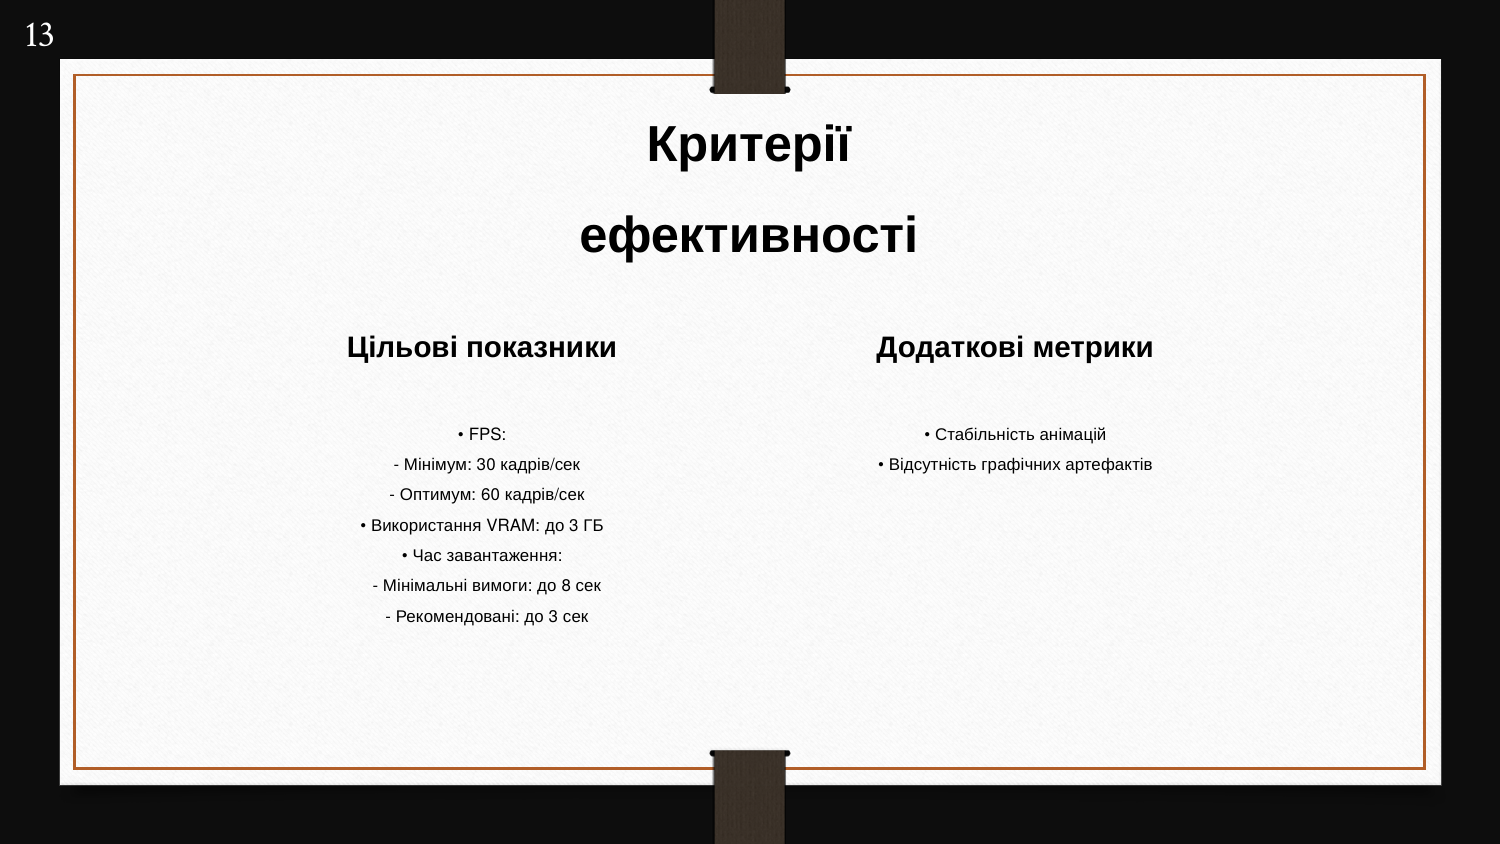

13
Критерії ефективності
Цільові показники
Додаткові метрики
• FPS:
  - Мінімум: 30 кадрів/сек
  - Оптимум: 60 кадрів/сек
• Використання VRAM: до 3 ГБ
• Час завантаження:
  - Мінімальні вимоги: до 8 сек
  - Рекомендовані: до 3 сек
• Стабільність анімацій
• Відсутність графічних артефактів